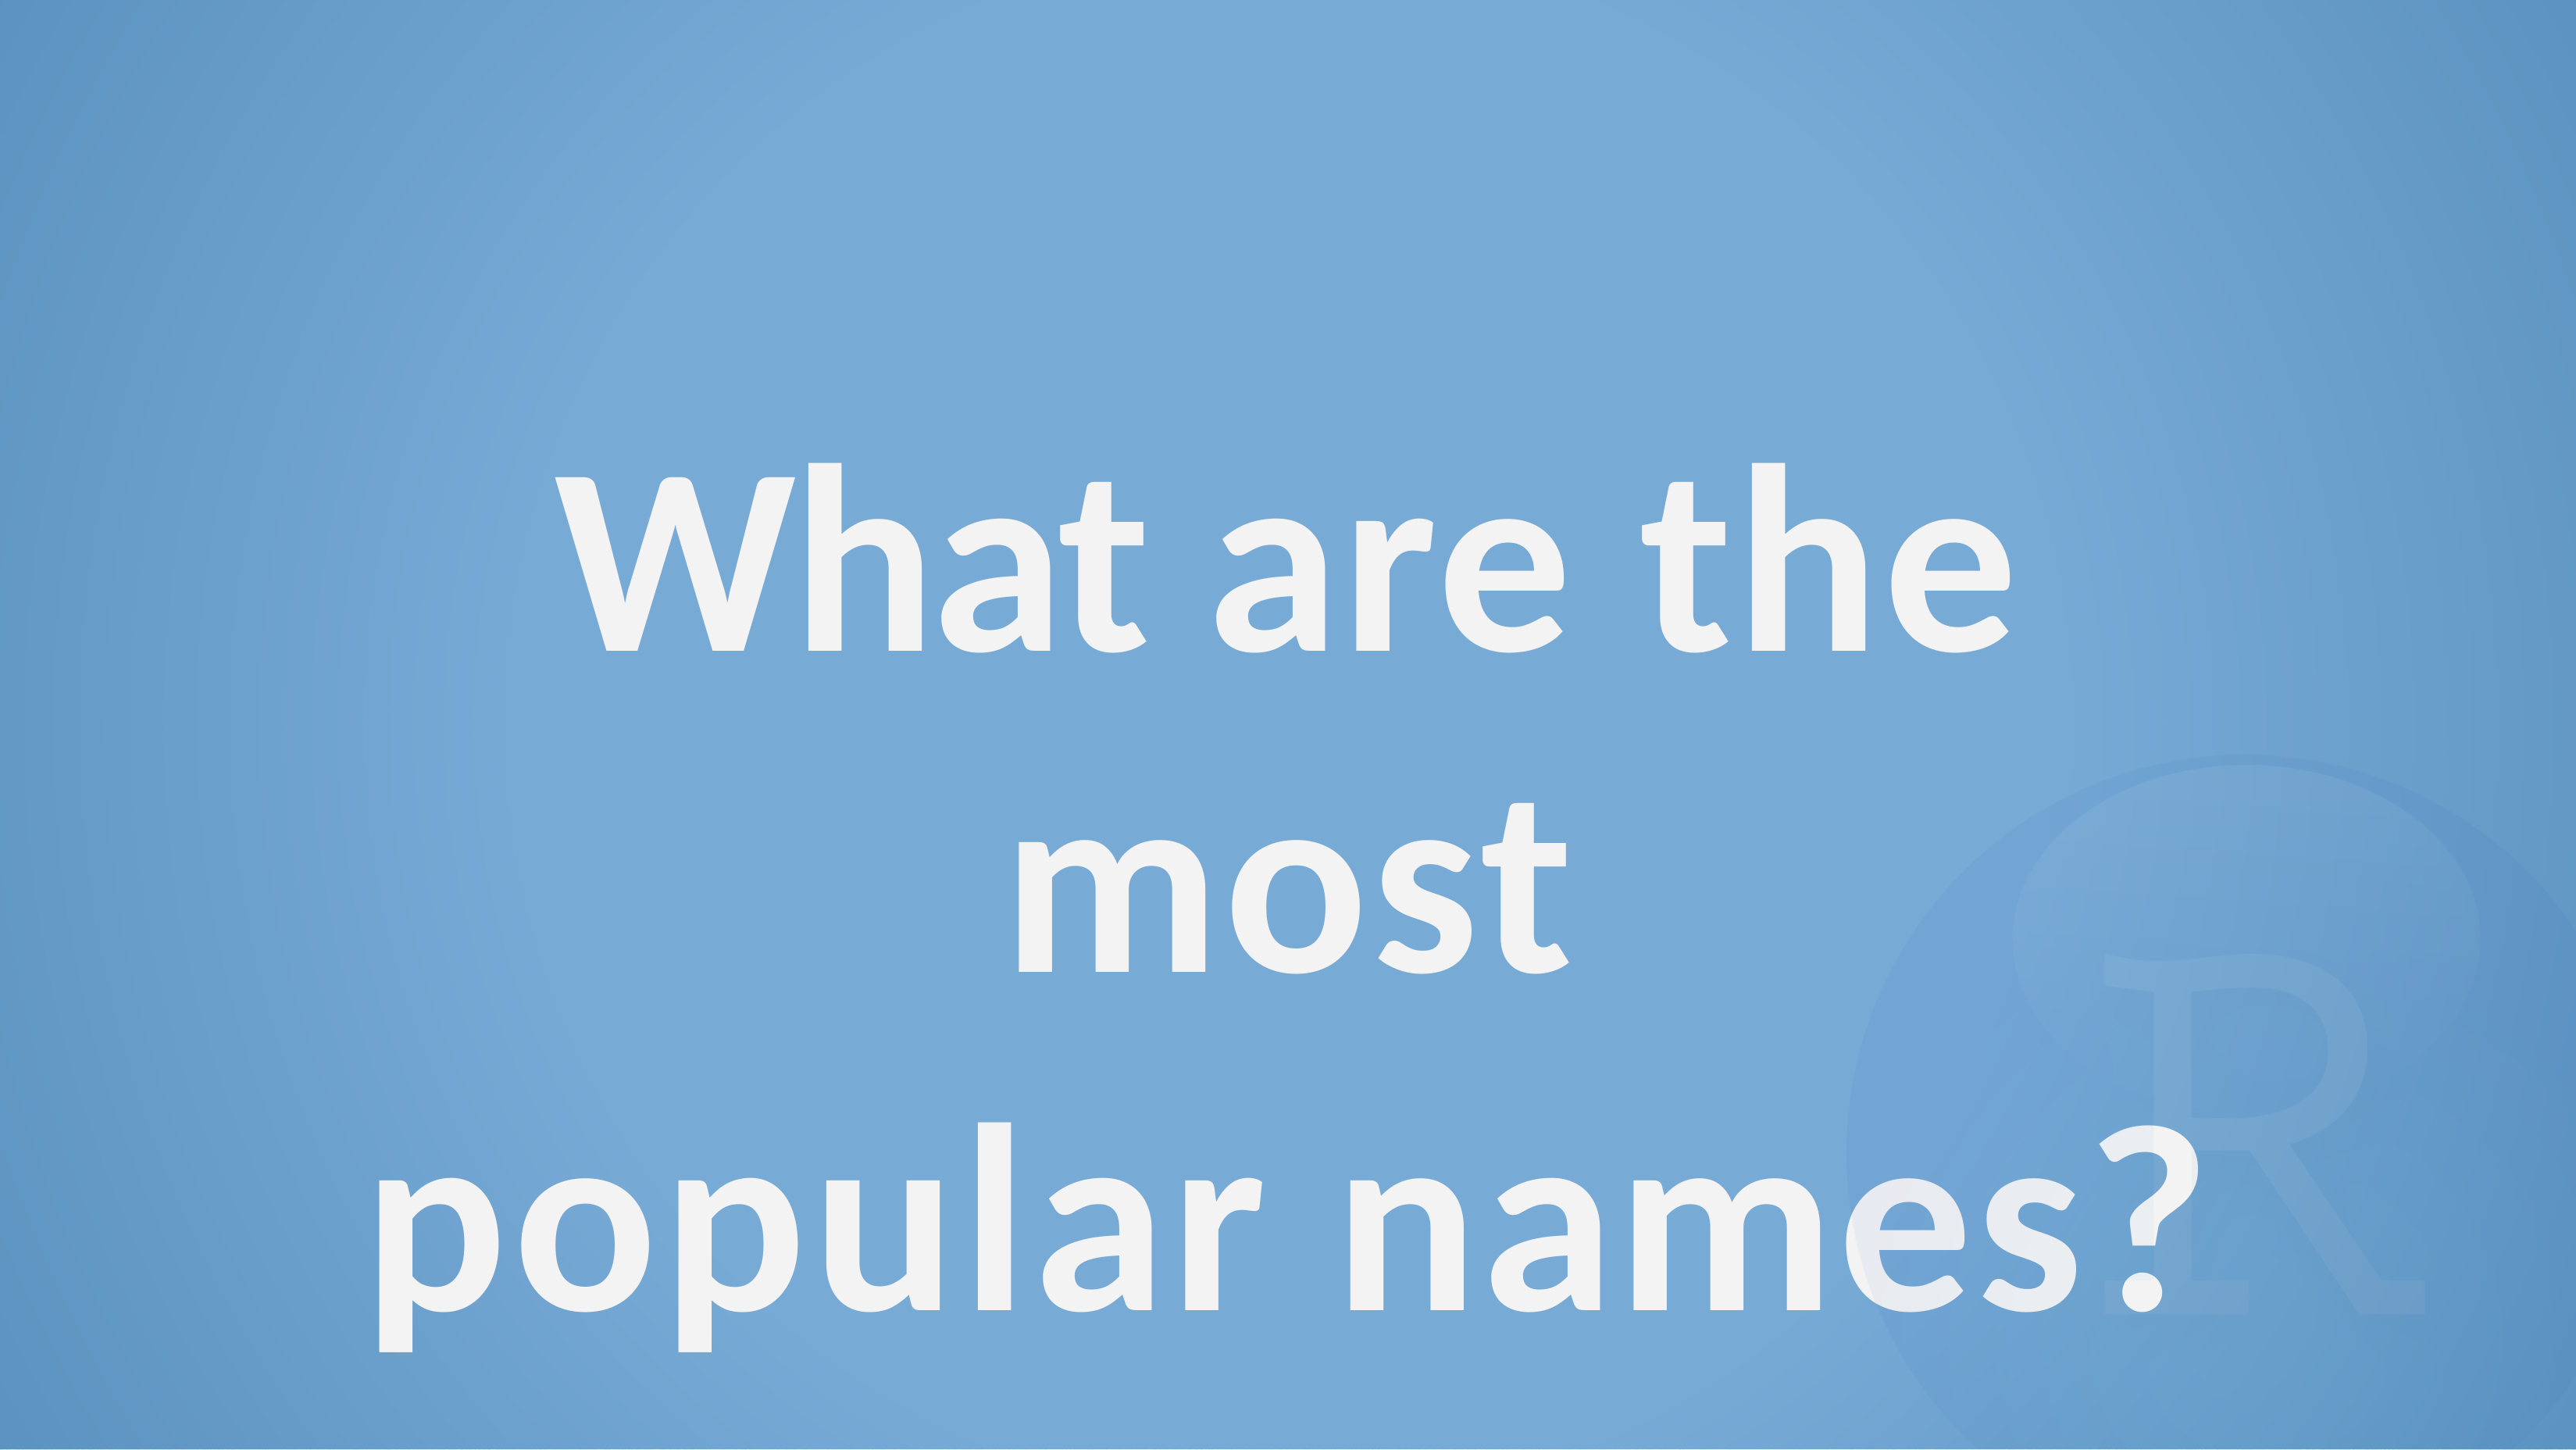

# What are the most
popular names?